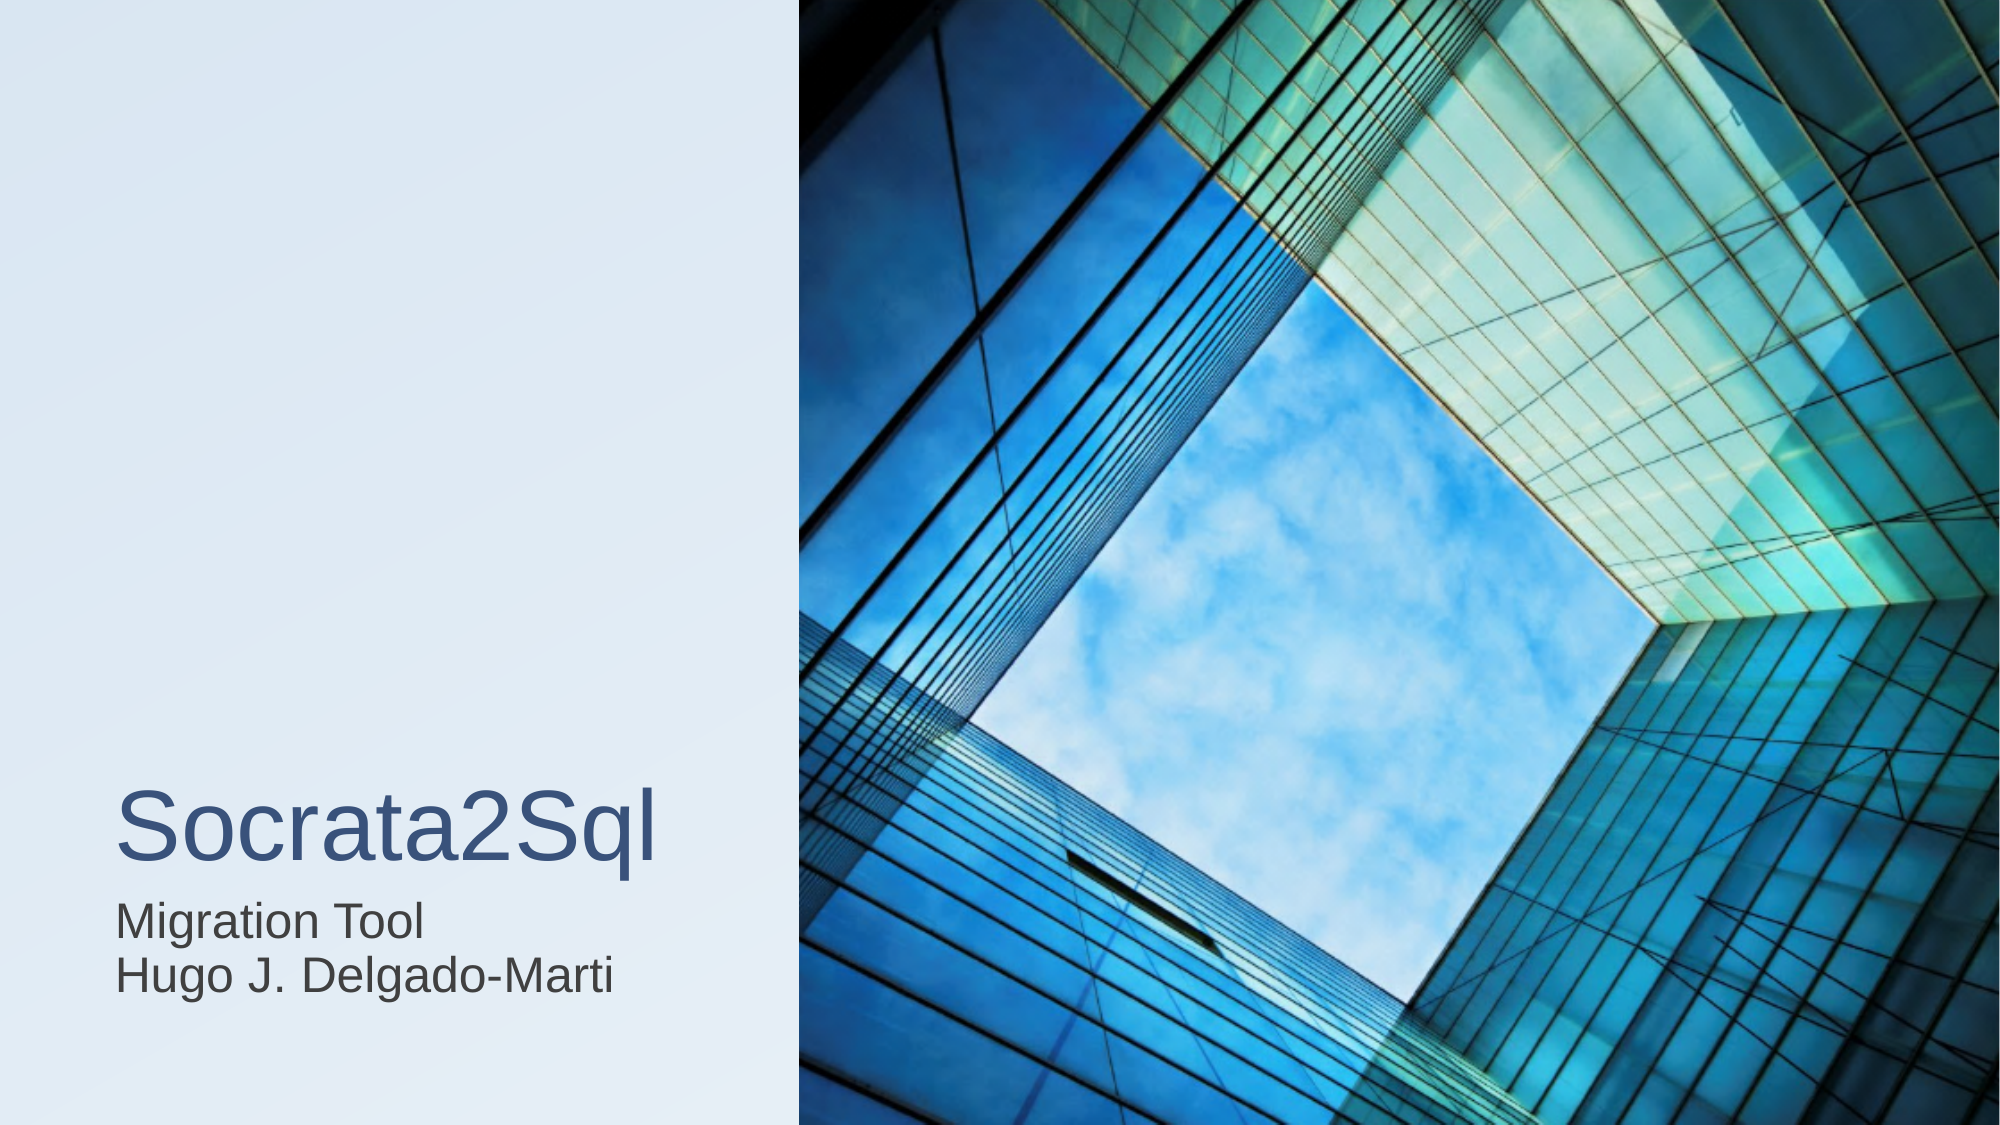

# Socrata2Sql
Migration Tool
Hugo J. Delgado-Marti